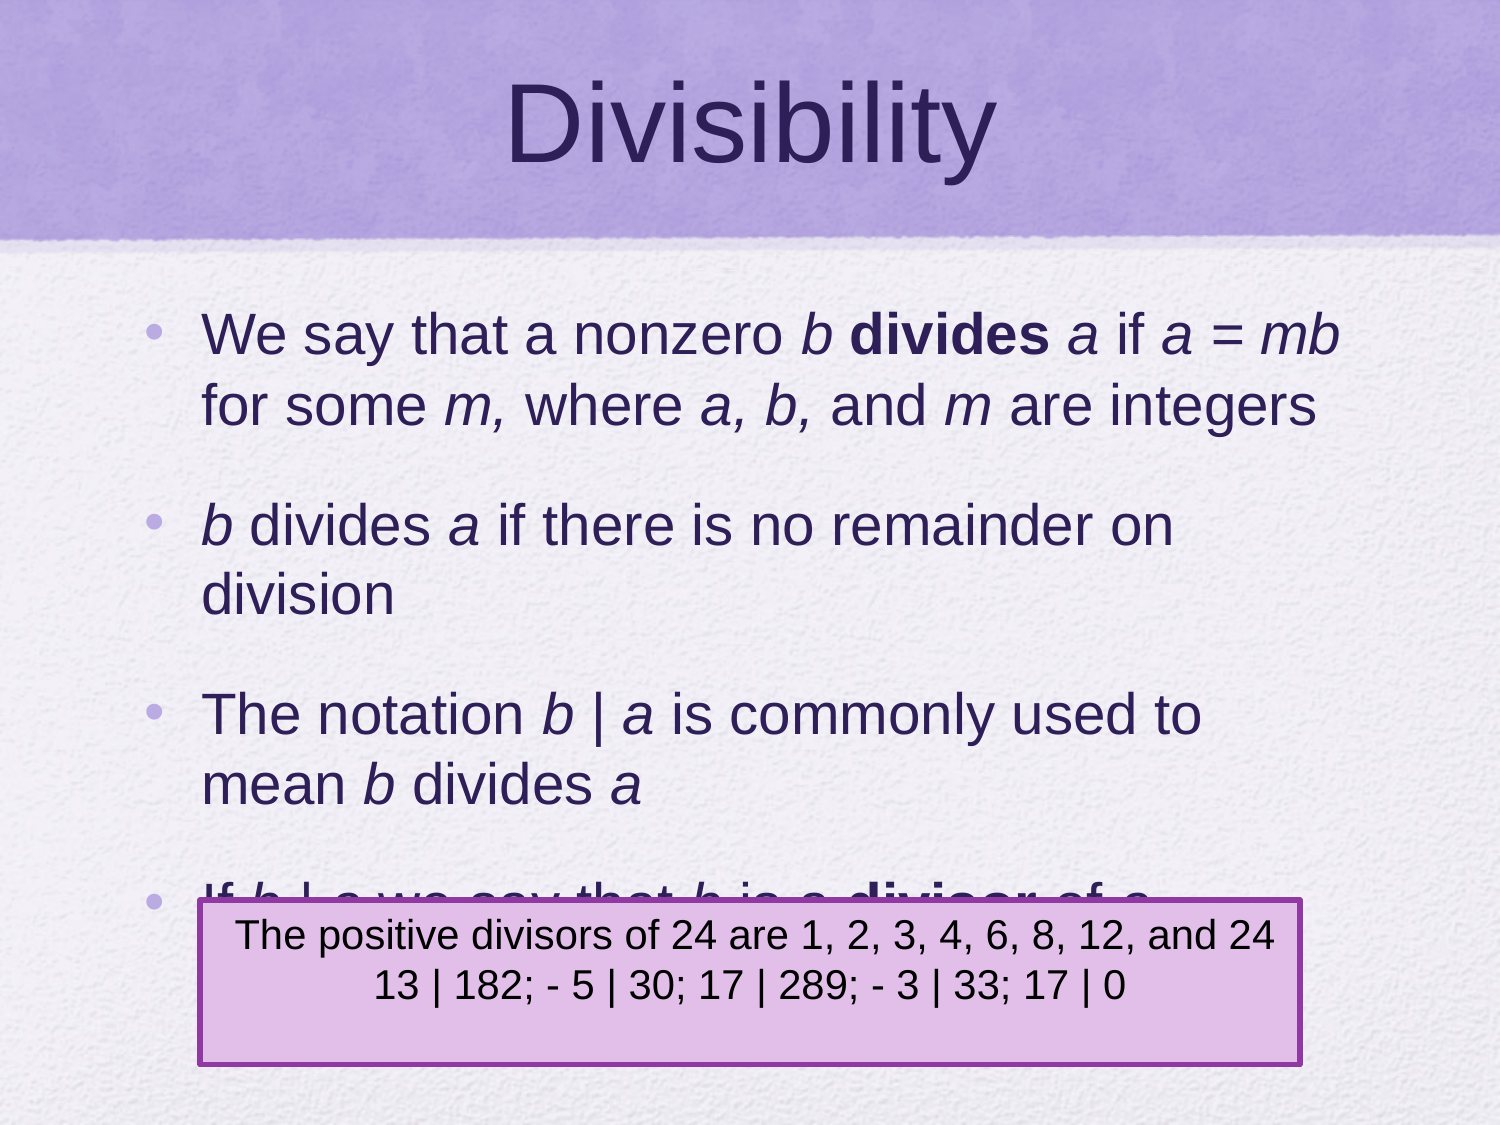

# Divisibility
We say that a nonzero b divides a if a = mb for some m, where a, b, and m are integers
b divides a if there is no remainder on division
The notation b | a is commonly used to mean b divides a
If b | a we say that b is a divisor of a
 The positive divisors of 24 are 1, 2, 3, 4, 6, 8, 12, and 24
13 | 182; - 5 | 30; 17 | 289; - 3 | 33; 17 | 0